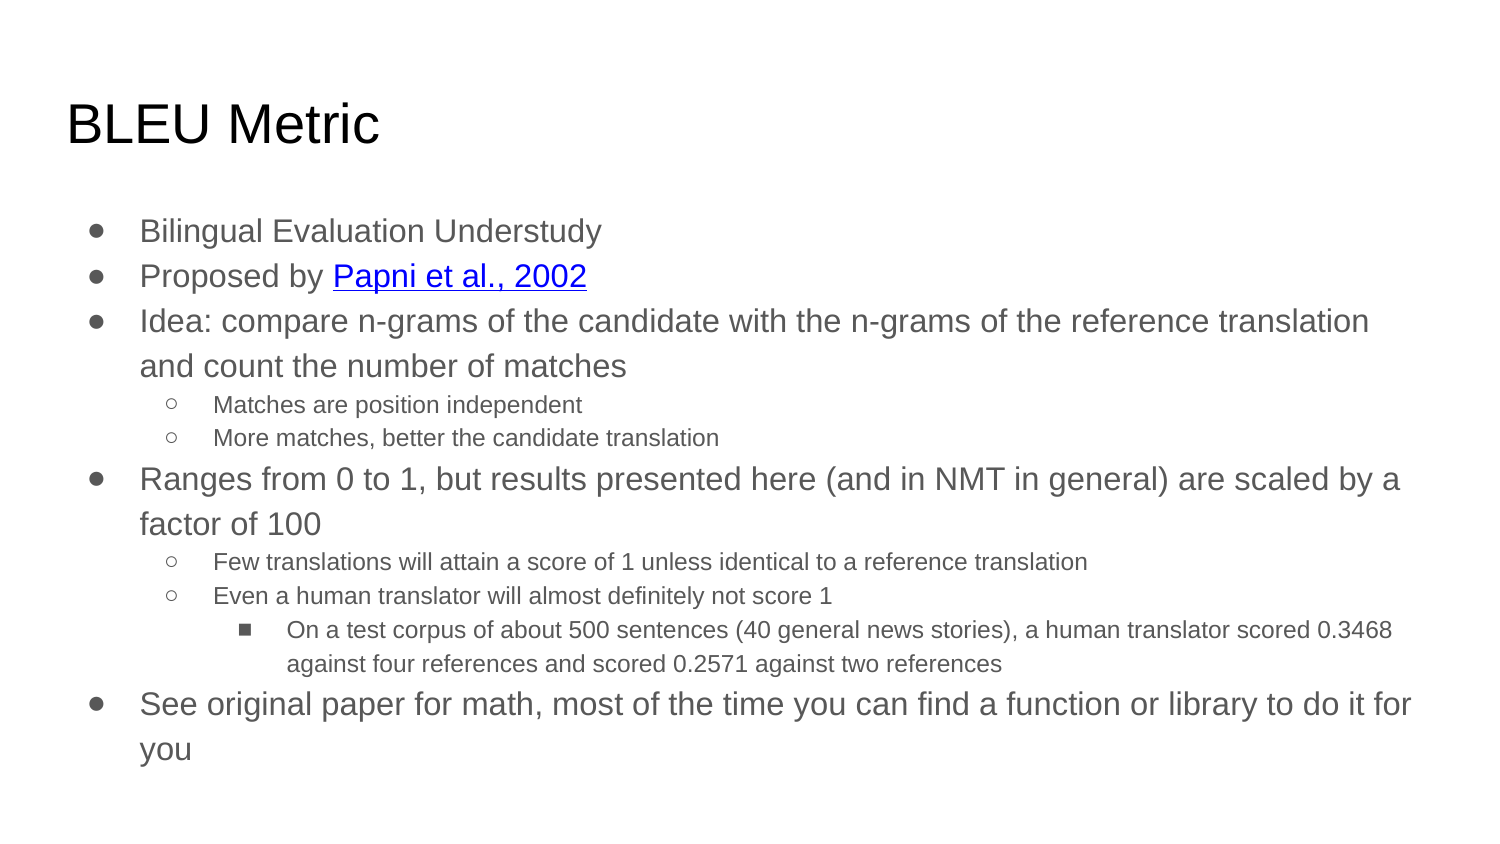

# BLEU Metric
Bilingual Evaluation Understudy
Proposed by Papni et al., 2002
Idea: compare n-grams of the candidate with the n-grams of the reference translation and count the number of matches
Matches are position independent
More matches, better the candidate translation
Ranges from 0 to 1, but results presented here (and in NMT in general) are scaled by a factor of 100
Few translations will attain a score of 1 unless identical to a reference translation
Even a human translator will almost definitely not score 1
On a test corpus of about 500 sentences (40 general news stories), a human translator scored 0.3468 against four references and scored 0.2571 against two references
See original paper for math, most of the time you can find a function or library to do it for you